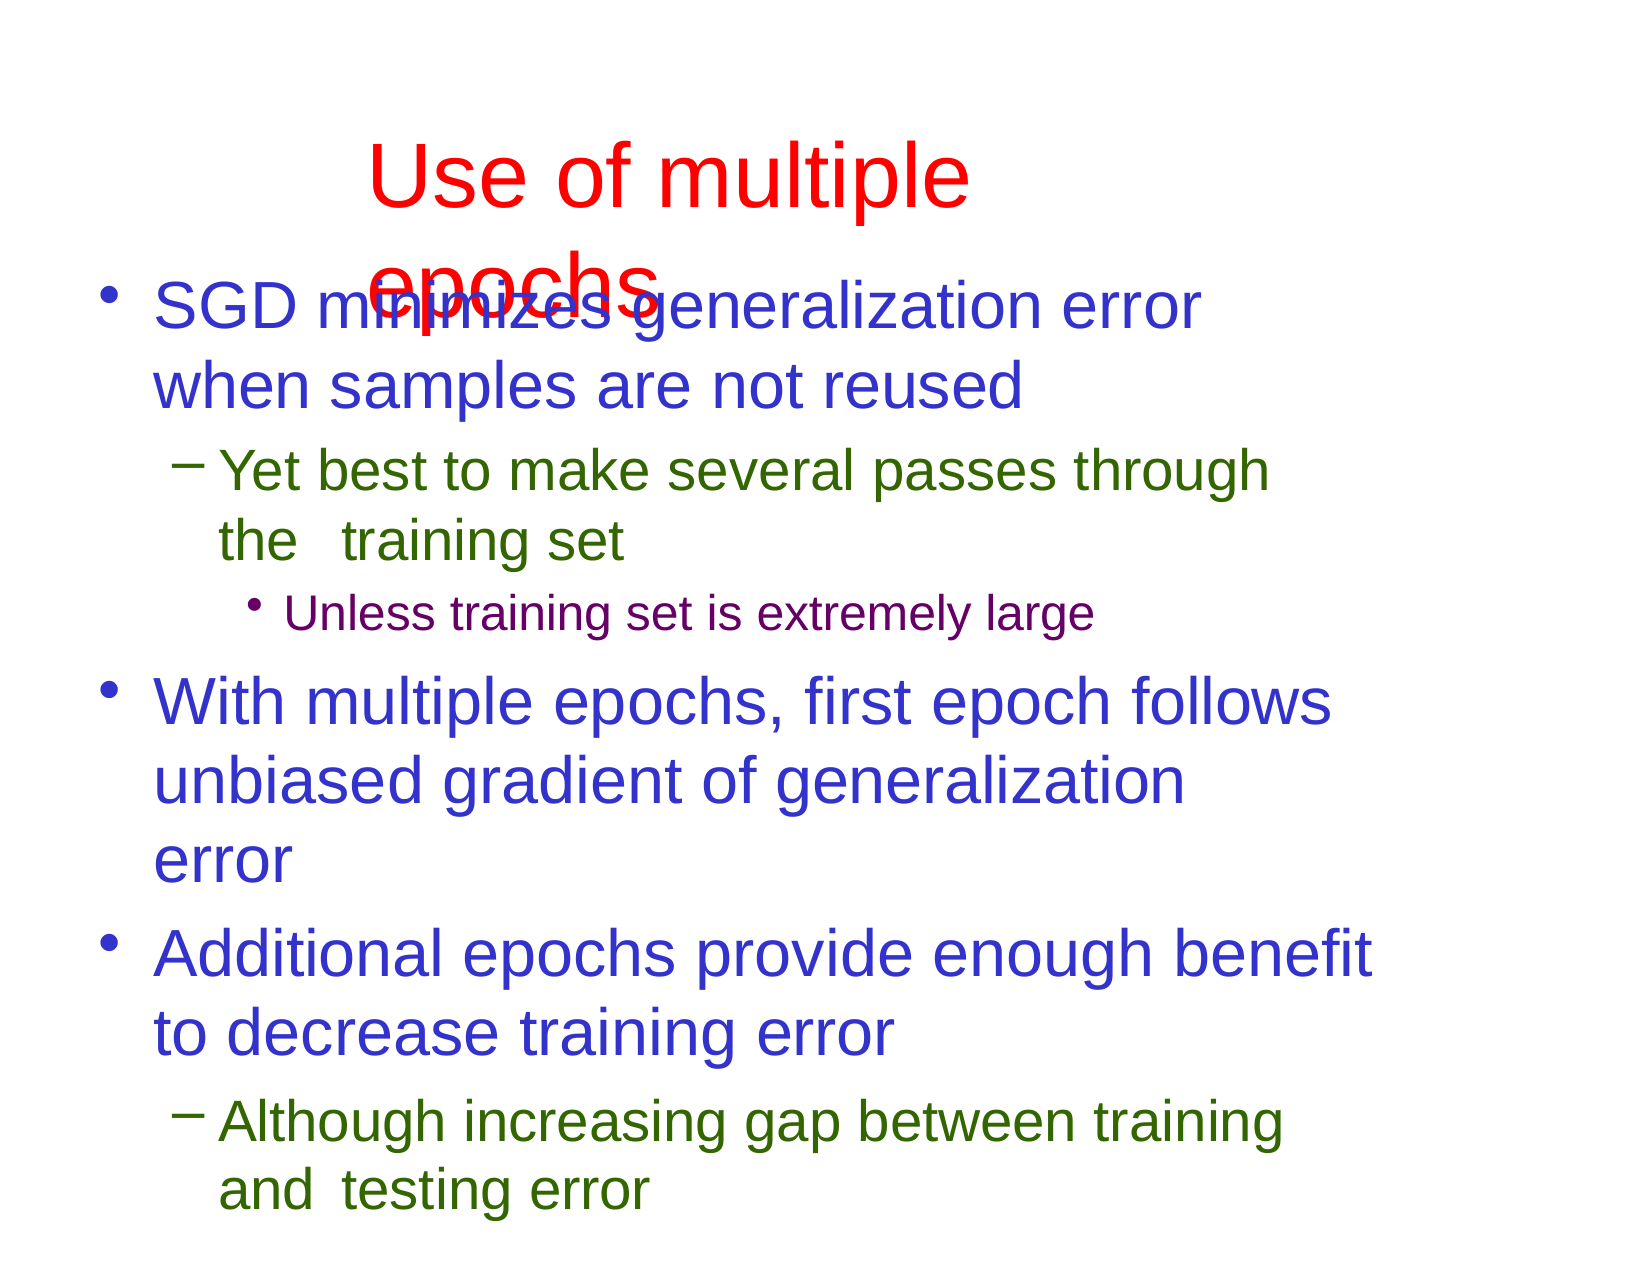

# Use of multiple epochs
SGD minimizes generalization error when samples are not reused
Yet best to make several passes through the 	training set
Unless training set is extremely large
With multiple epochs, first epoch follows unbiased gradient of generalization error
Additional epochs provide enough benefit to decrease training error
Although increasing gap between training and 	testing error